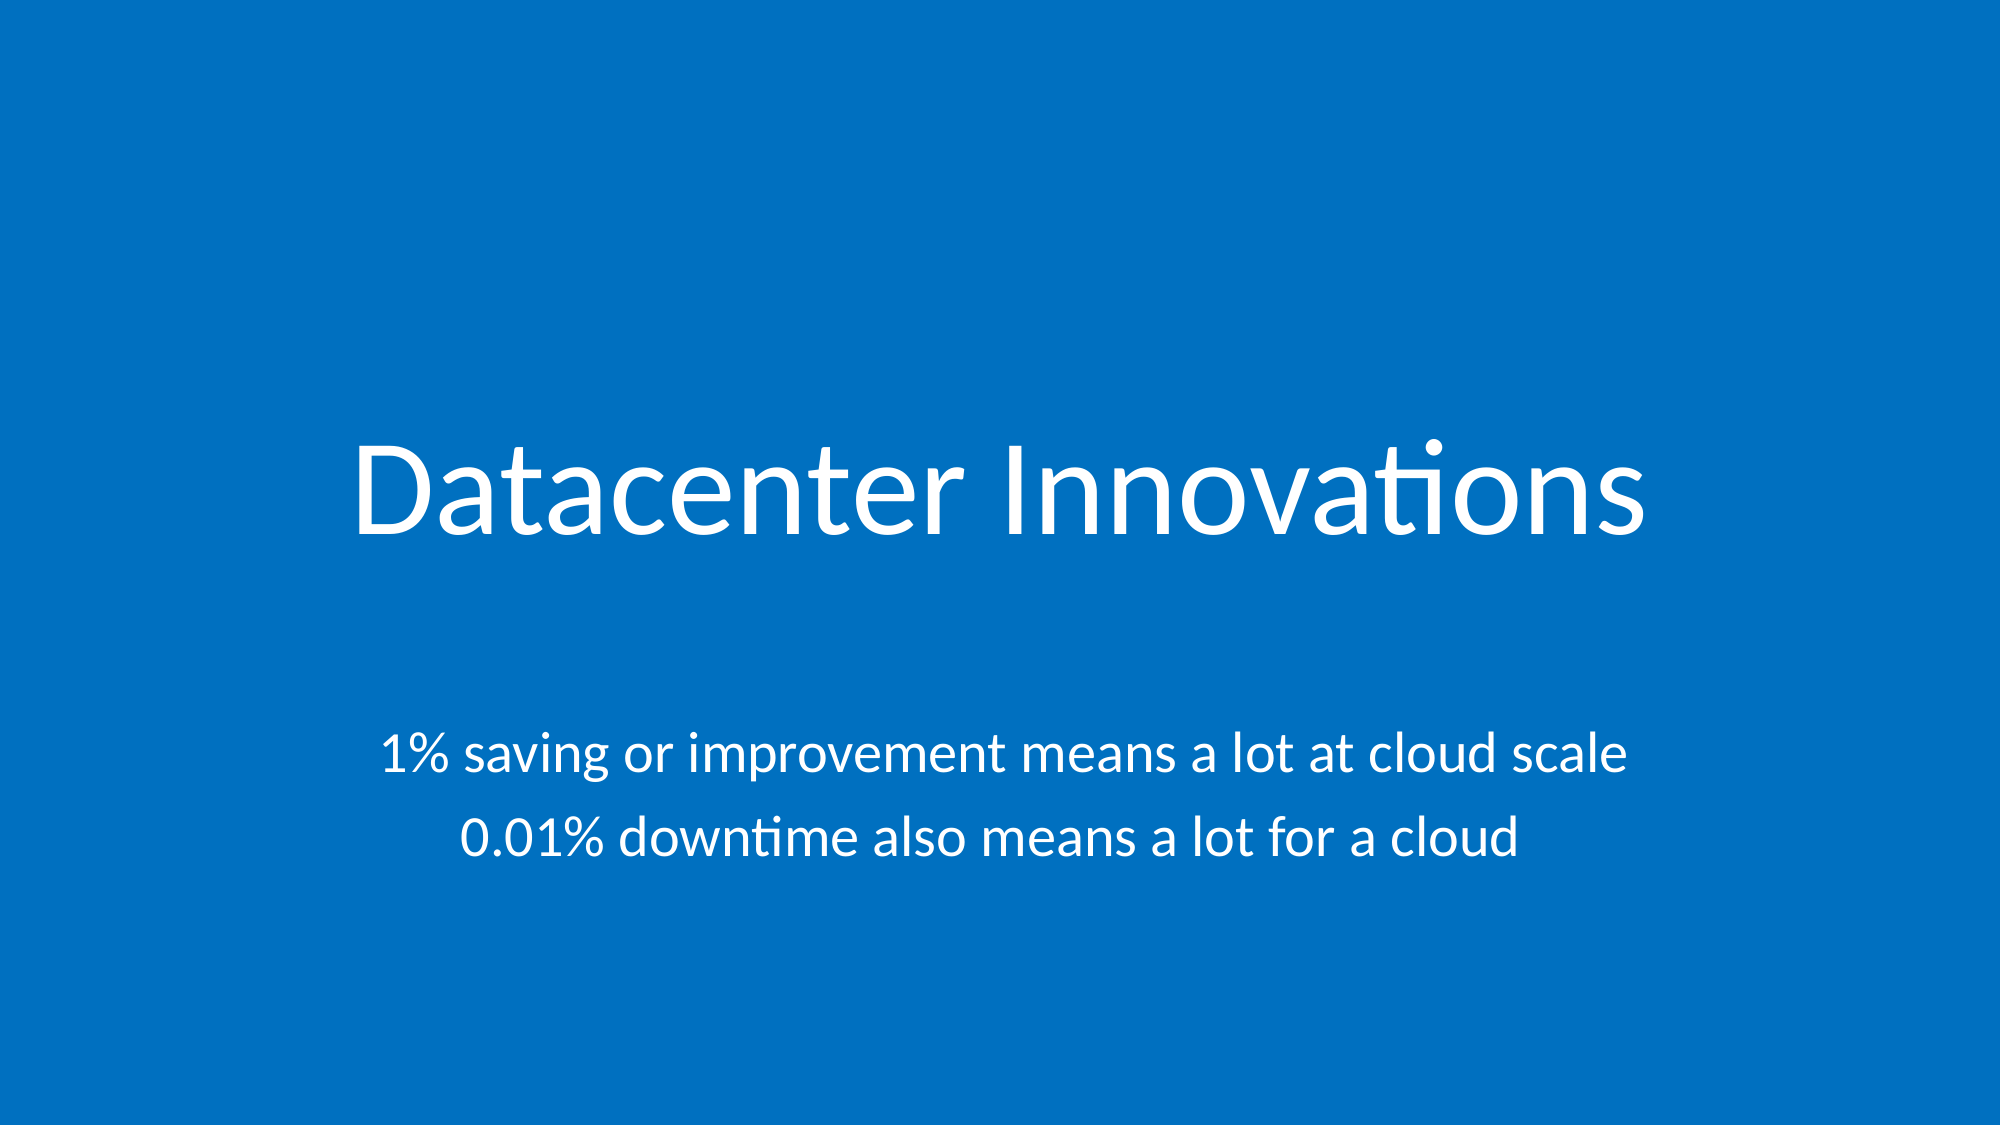

# Datacenter Innovations
1% saving or improvement means a lot at cloud scale
0.01% downtime also means a lot for a cloud
59